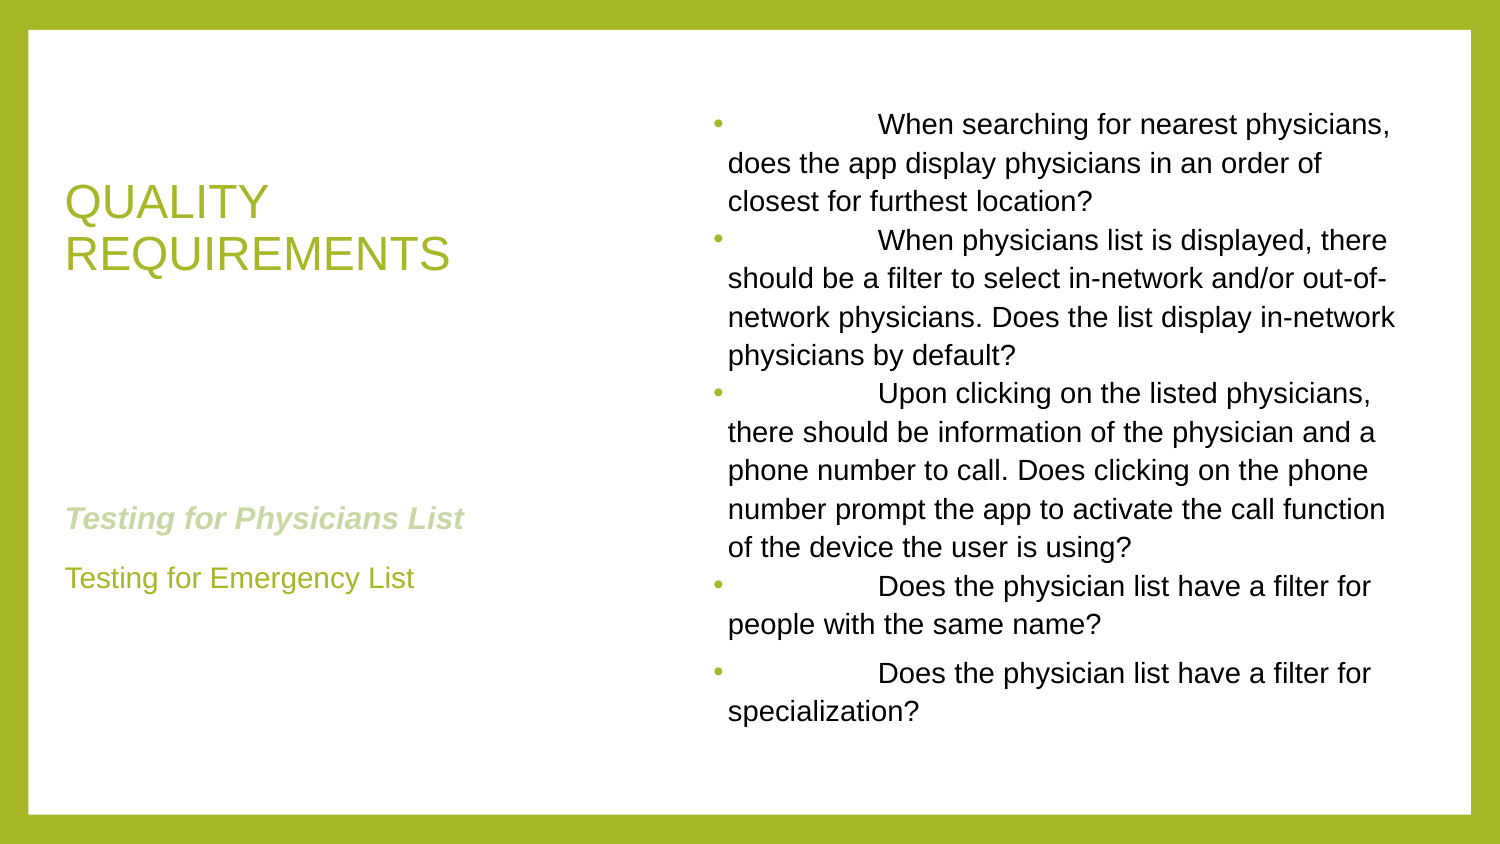

When searching for nearest physicians, does the app display physicians in an order of closest for furthest location?
 	When physicians list is displayed, there should be a filter to select in-network and/or out-of-network physicians. Does the list display in-network physicians by default?
	Upon clicking on the listed physicians, there should be information of the physician and a phone number to call. Does clicking on the phone number prompt the app to activate the call function of the device the user is using?
	Does the physician list have a filter for people with the same name?
	Does the physician list have a filter for specialization?
# QUALITY REQUIREMENTS
Testing for Fitness Tracker
Testing for Medication Tracker
Testing for Physicians List
Testing for Emergency List